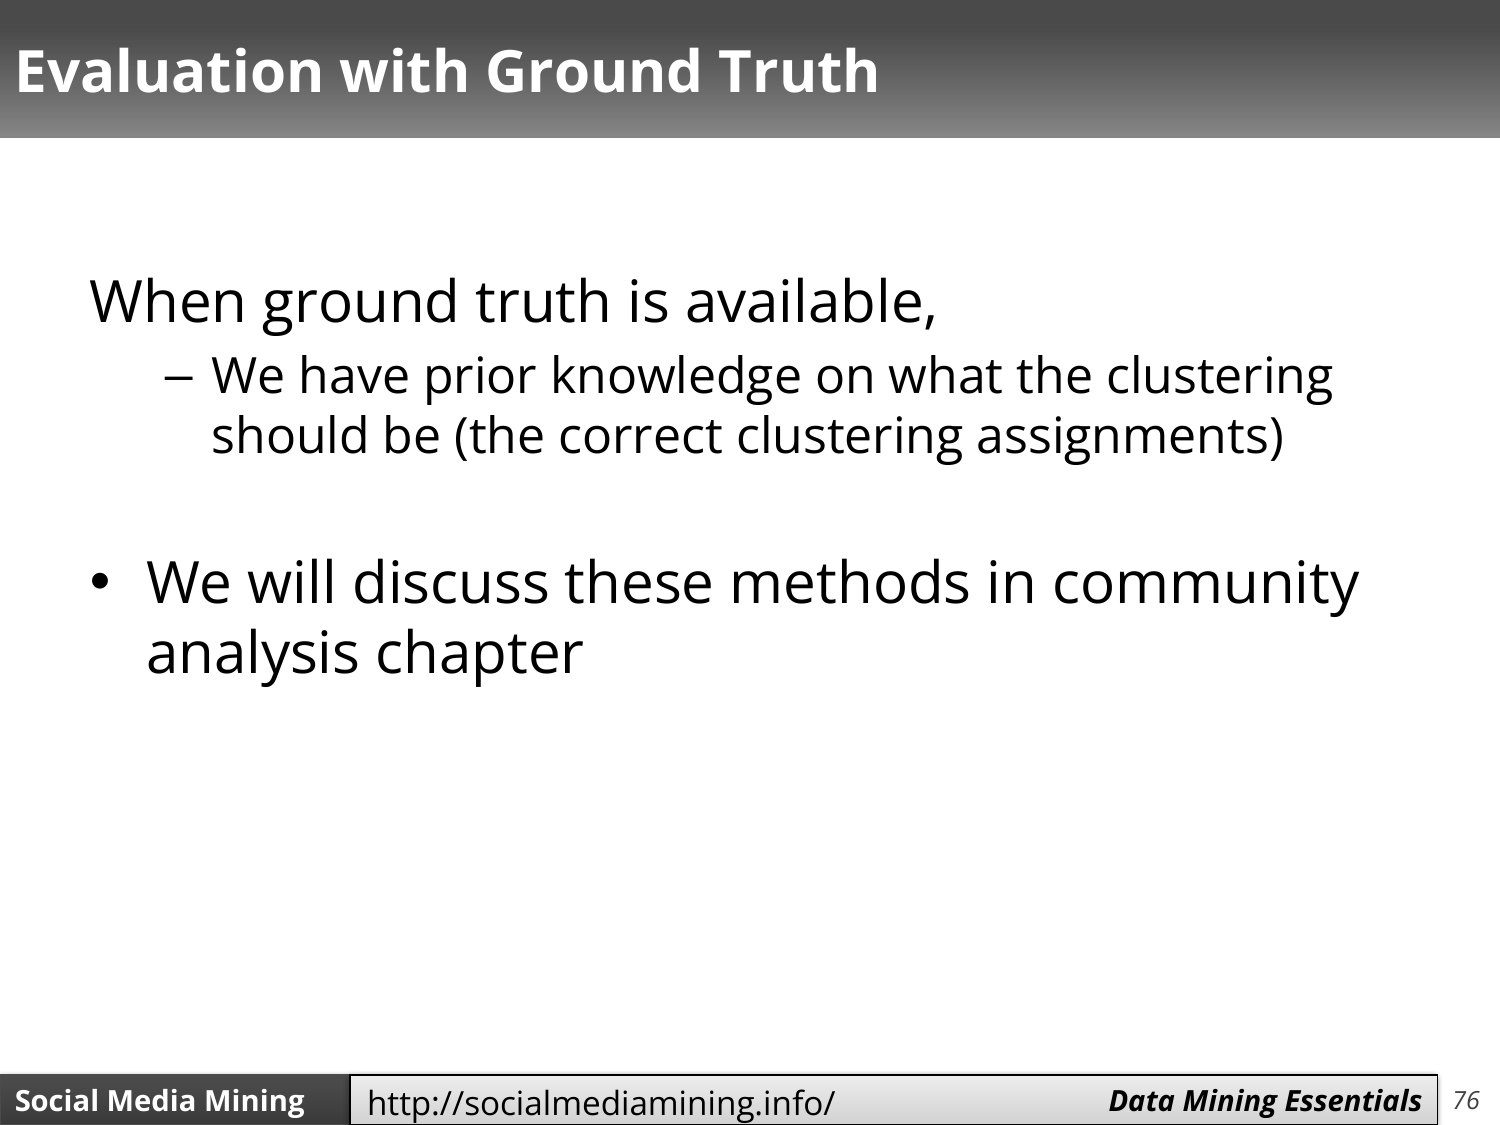

# Evaluation with Ground Truth

When ground truth is available,
We have prior knowledge on what the clustering should be (the correct clustering assignments)

We will discuss these methods in community analysis chapter